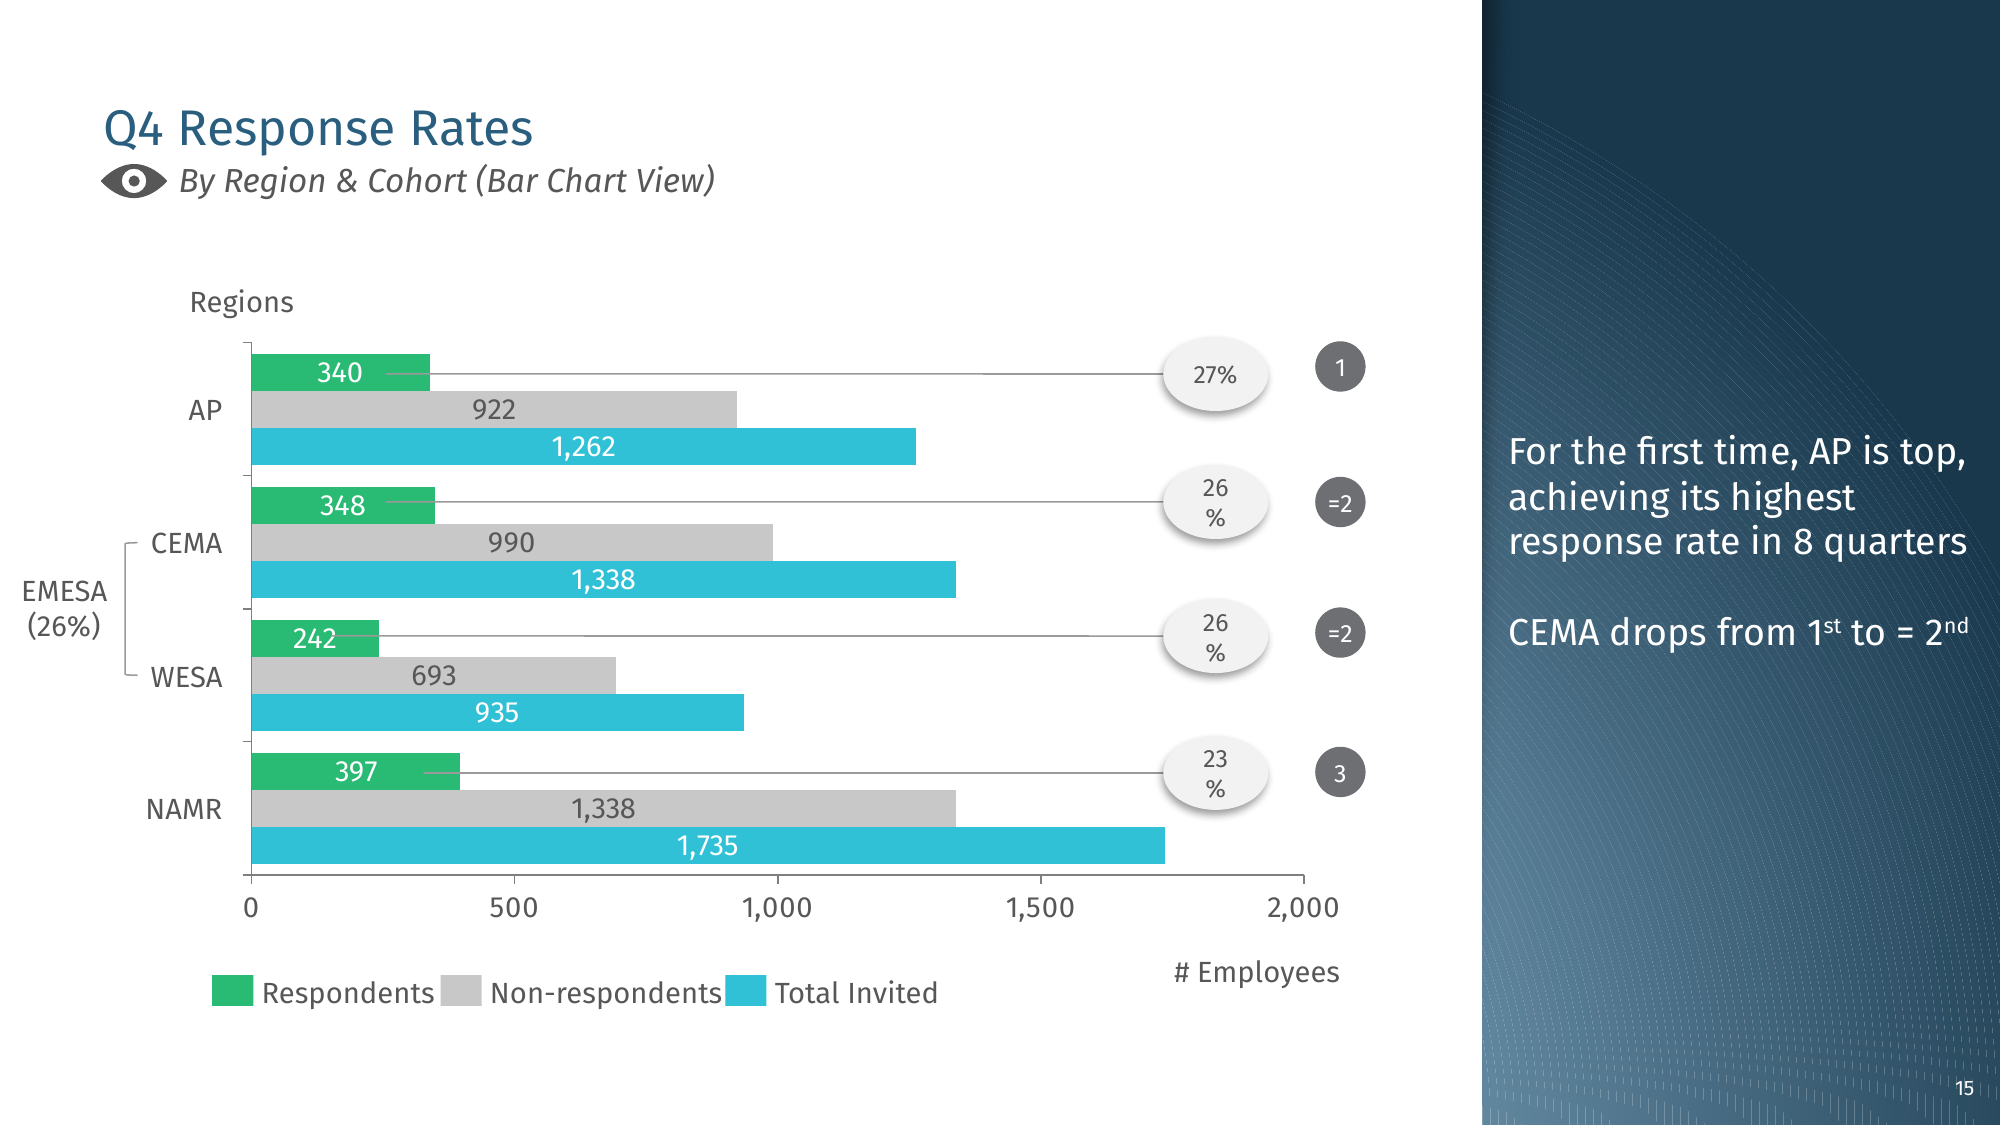

For the first time, AP is top, achieving its highest response rate in 8 quarters
CEMA drops from 1st to = 2nd

# Q4 Response Rates

By Region & Cohort (Bar Chart View)
Regions

### Chart

| Category |  |  |  |
|---|---|---|---|
27%
1
AP
26%
=2
CEMA

EMESA
(26%)
26%
=2
WESA
23%
3
NAMR
# Employees
Respondents
Non-respondents
Total Invited